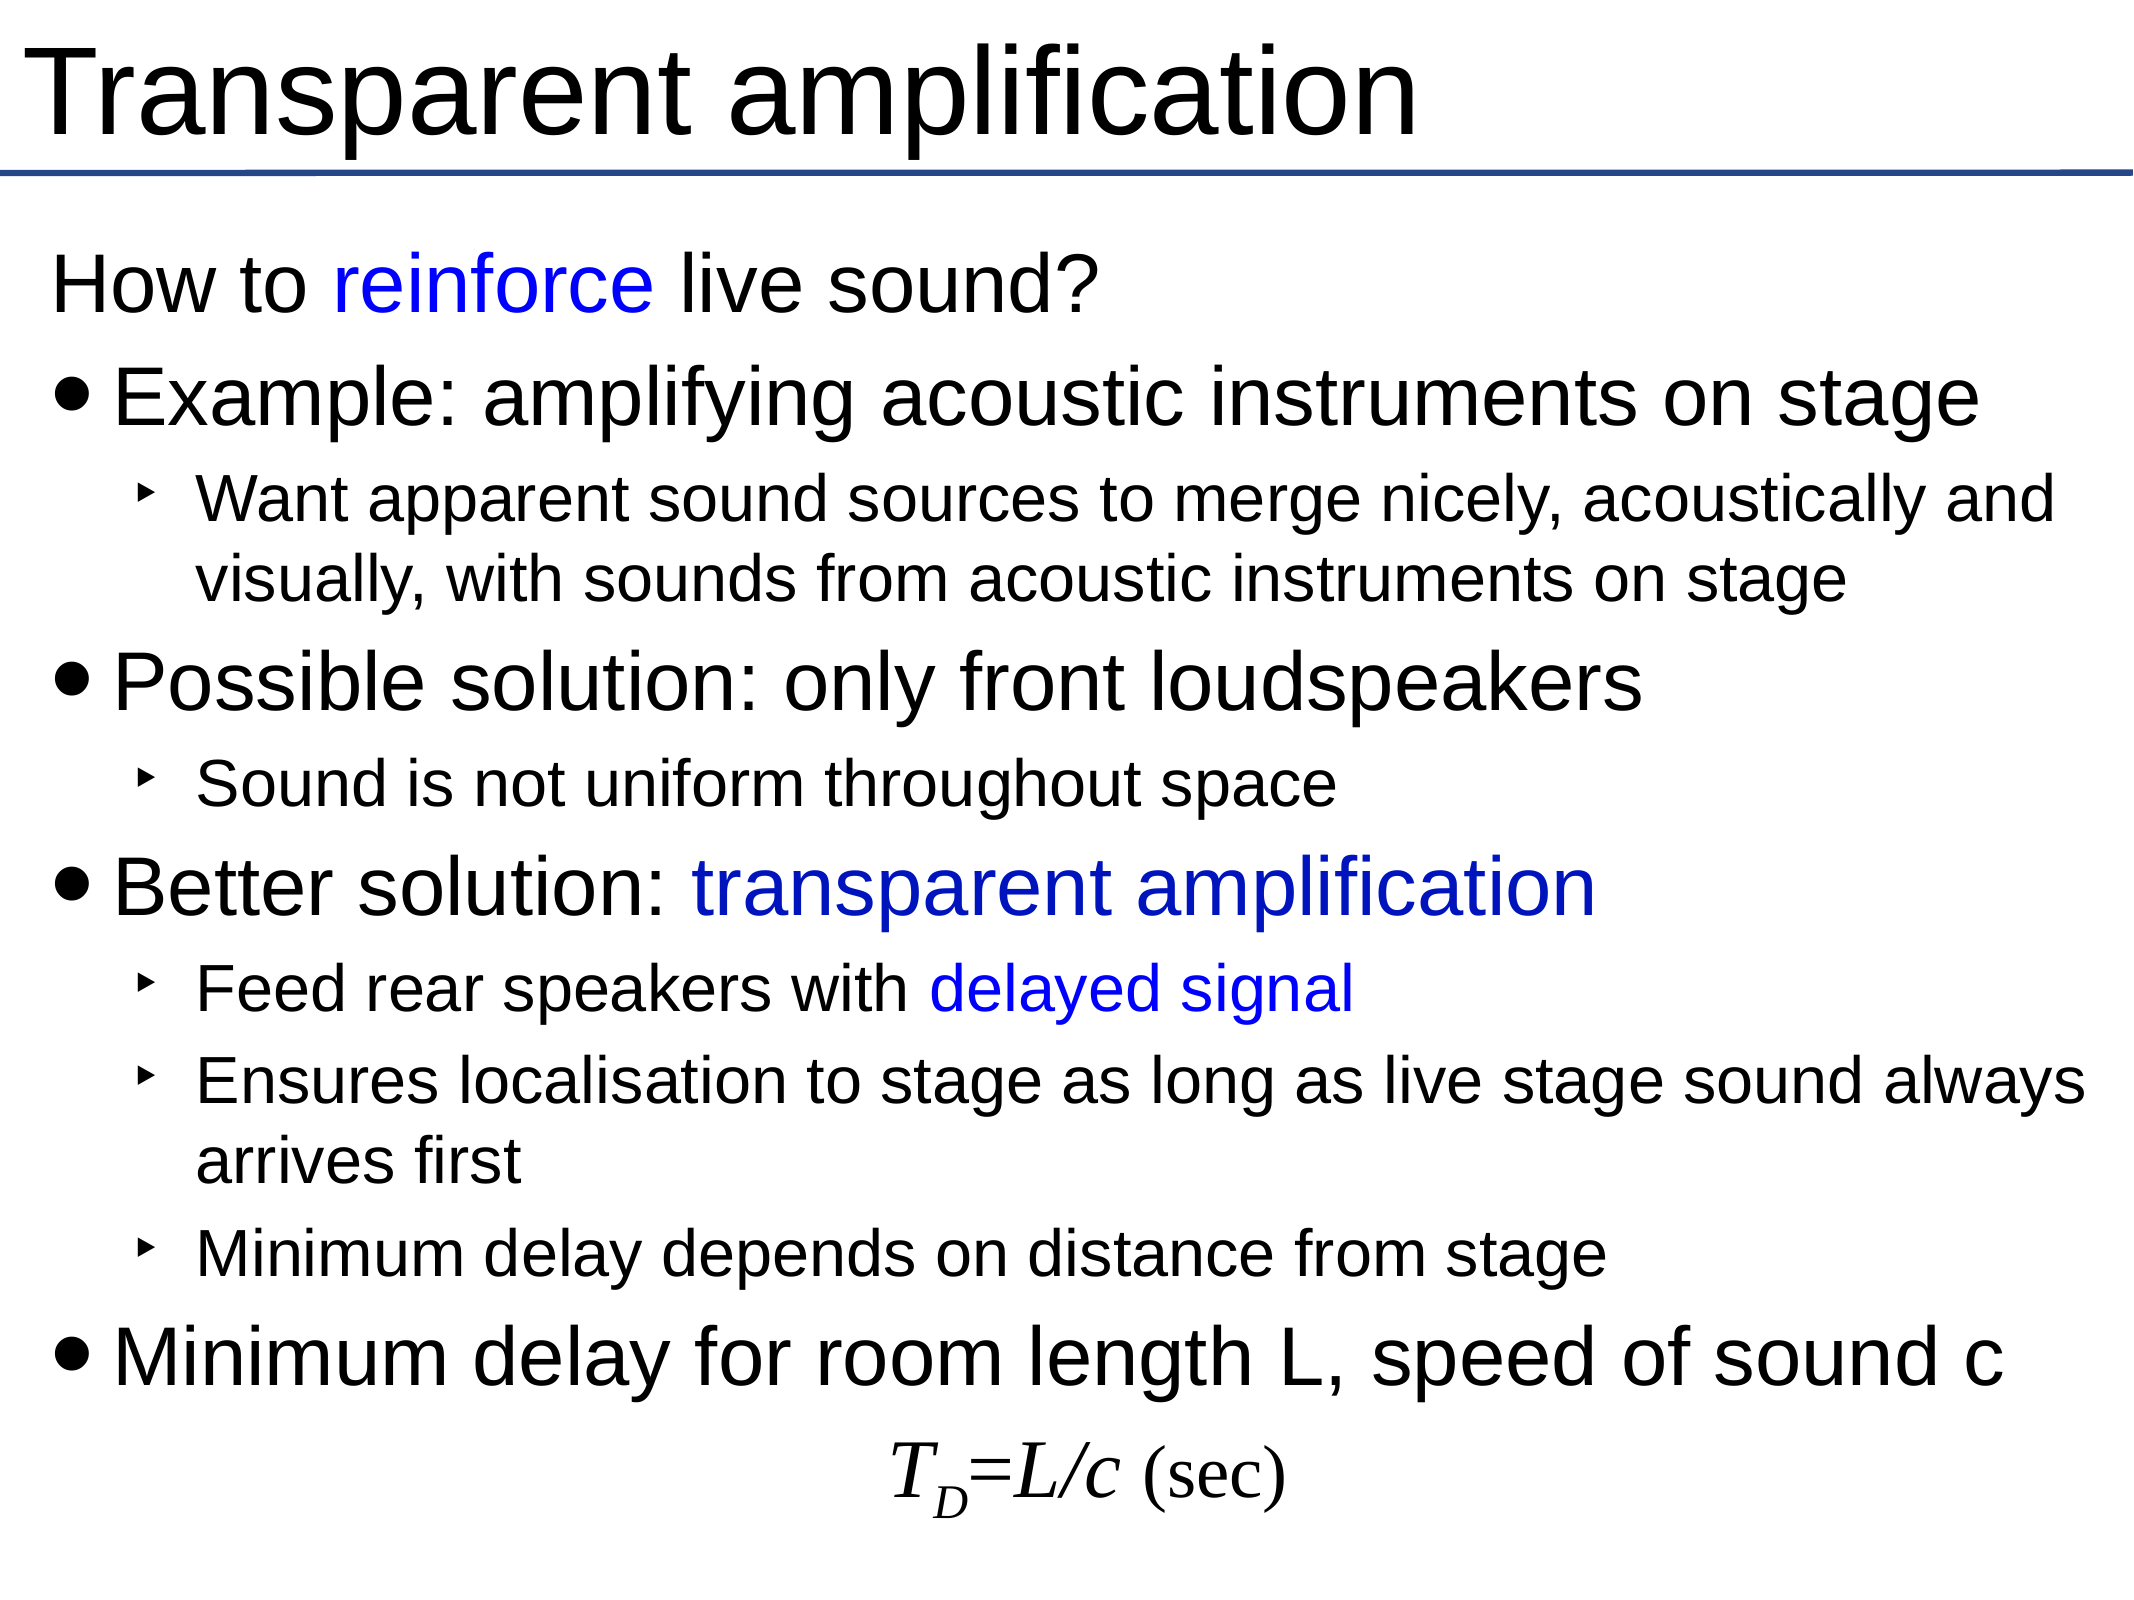

# Transparent amplification
How to reinforce live sound?
Example: amplifying acoustic instruments on stage
Want apparent sound sources to merge nicely, acoustically and visually, with sounds from acoustic instruments on stage
Possible solution: only front loudspeakers
Sound is not uniform throughout space
Better solution: transparent amplification
Feed rear speakers with delayed signal
Ensures localisation to stage as long as live stage sound always arrives first
Minimum delay depends on distance from stage
Minimum delay for room length L, speed of sound c
TD=L/c (sec)